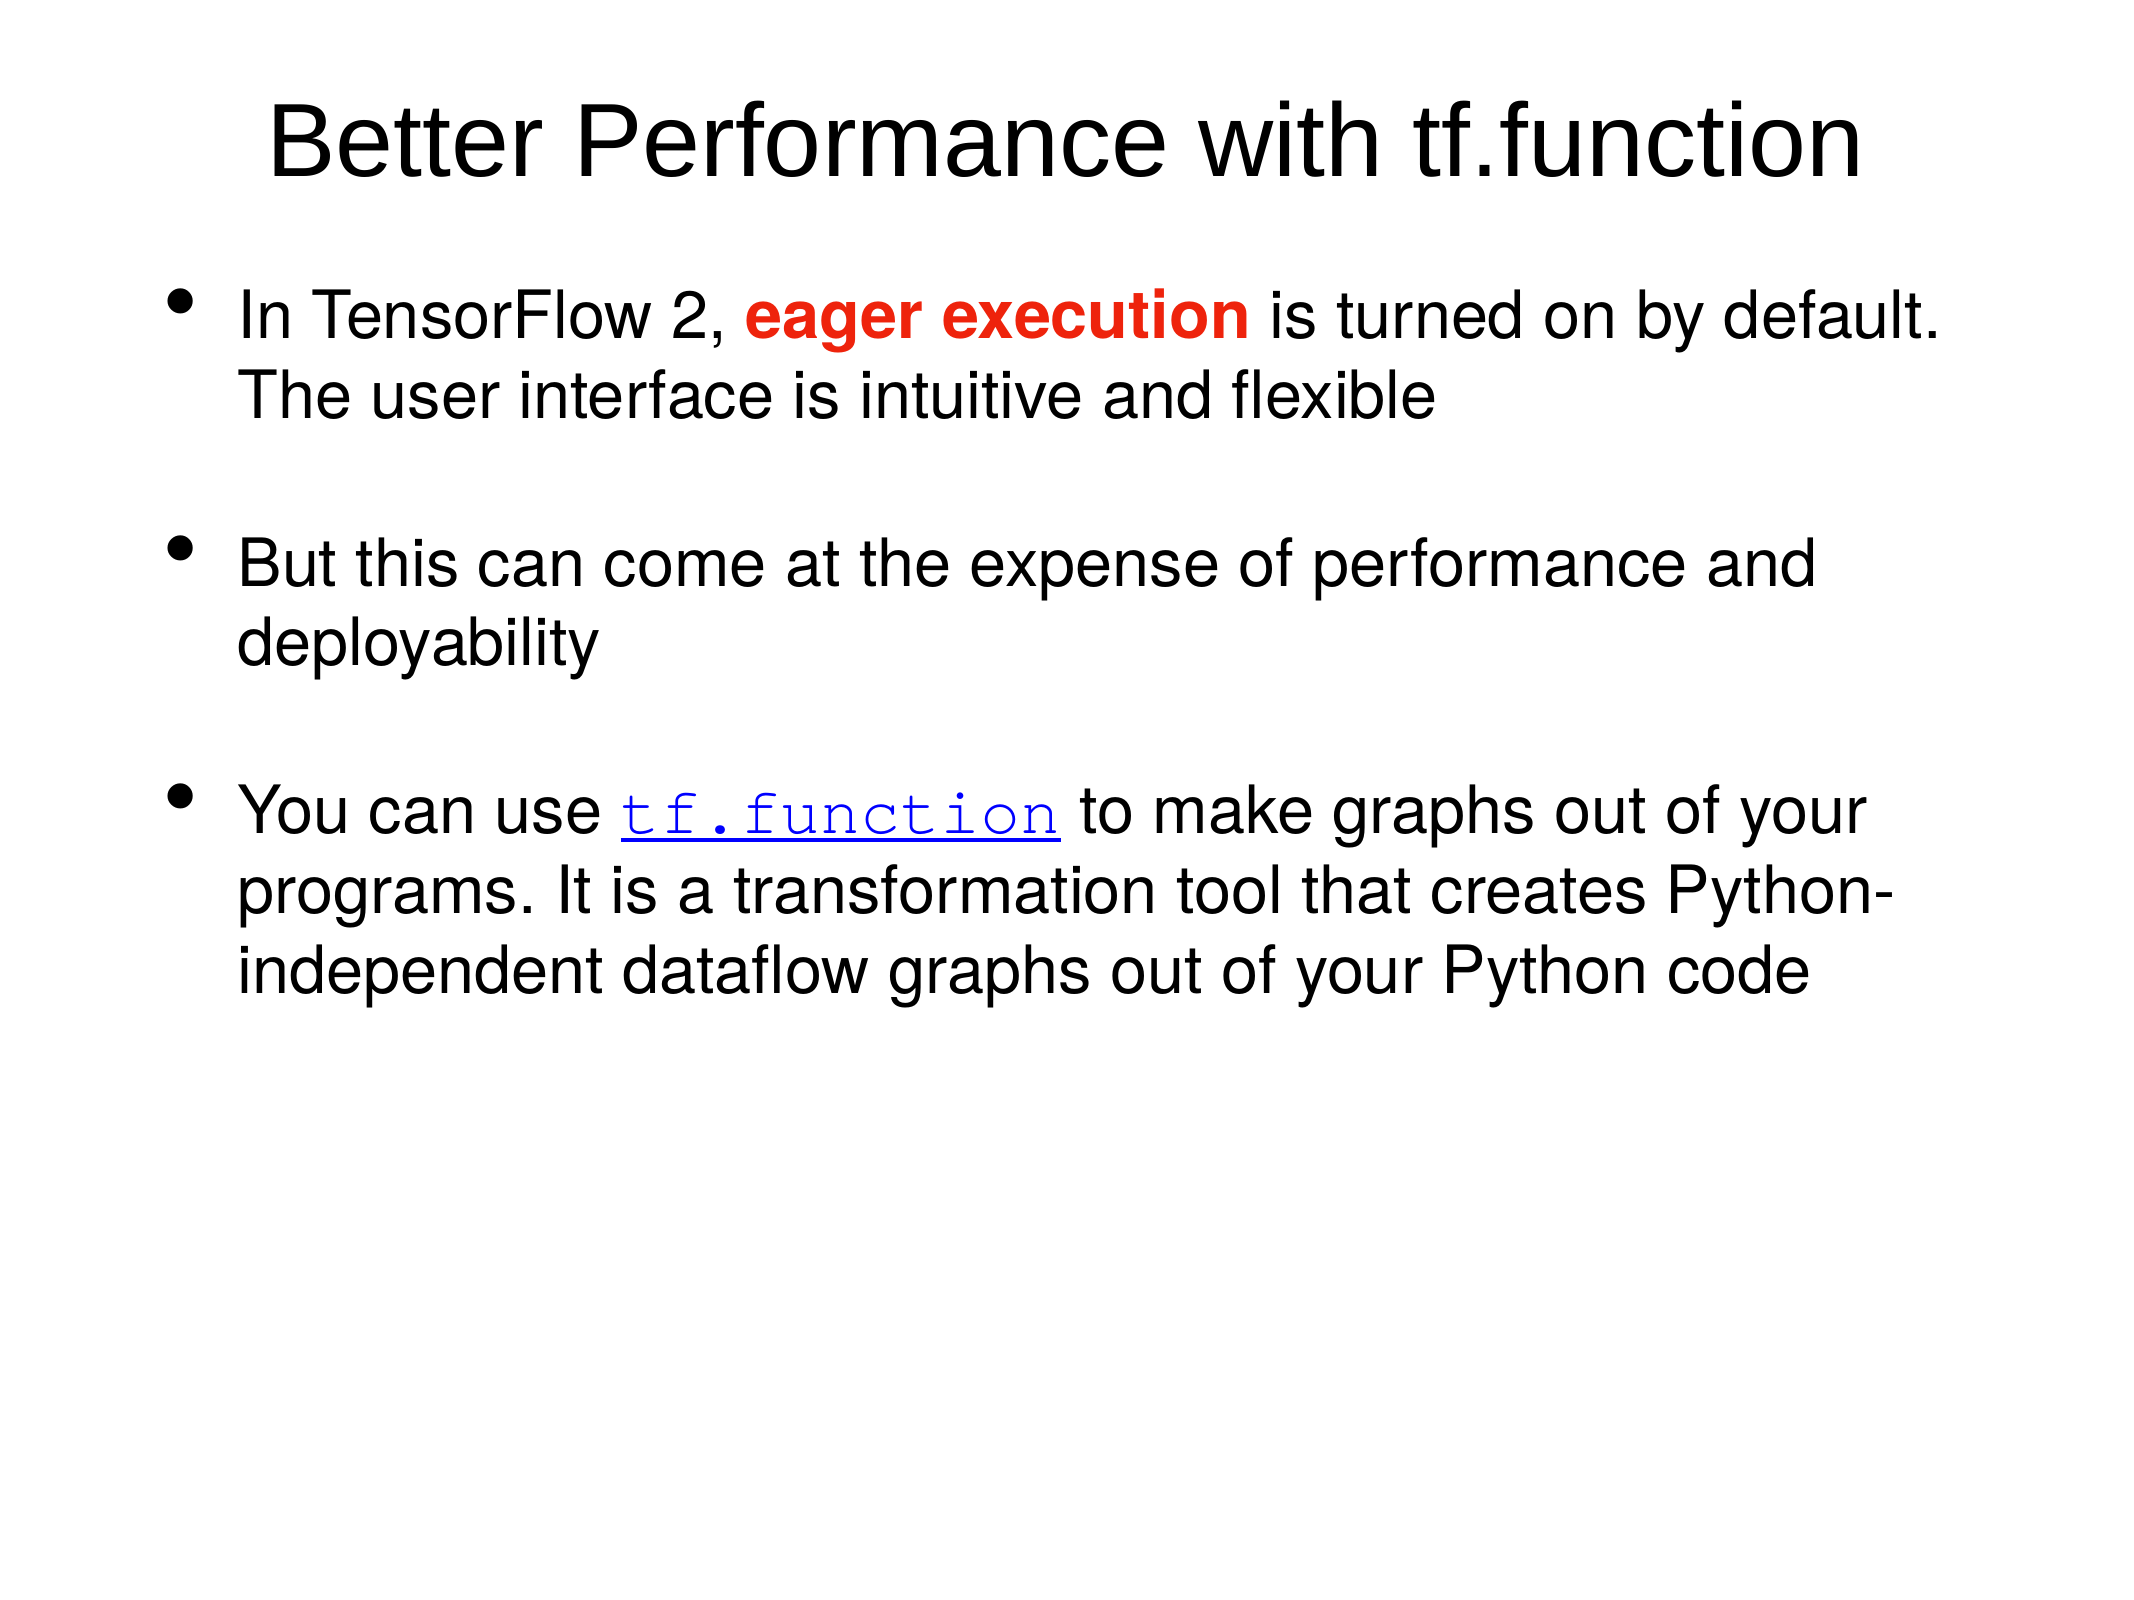

# Better Performance with tf.function
In TensorFlow 2, eager execution is turned on by default. The user interface is intuitive and flexible
But this can come at the expense of performance and deployability
You can use tf.function to make graphs out of your programs. It is a transformation tool that creates Python-independent dataflow graphs out of your Python code